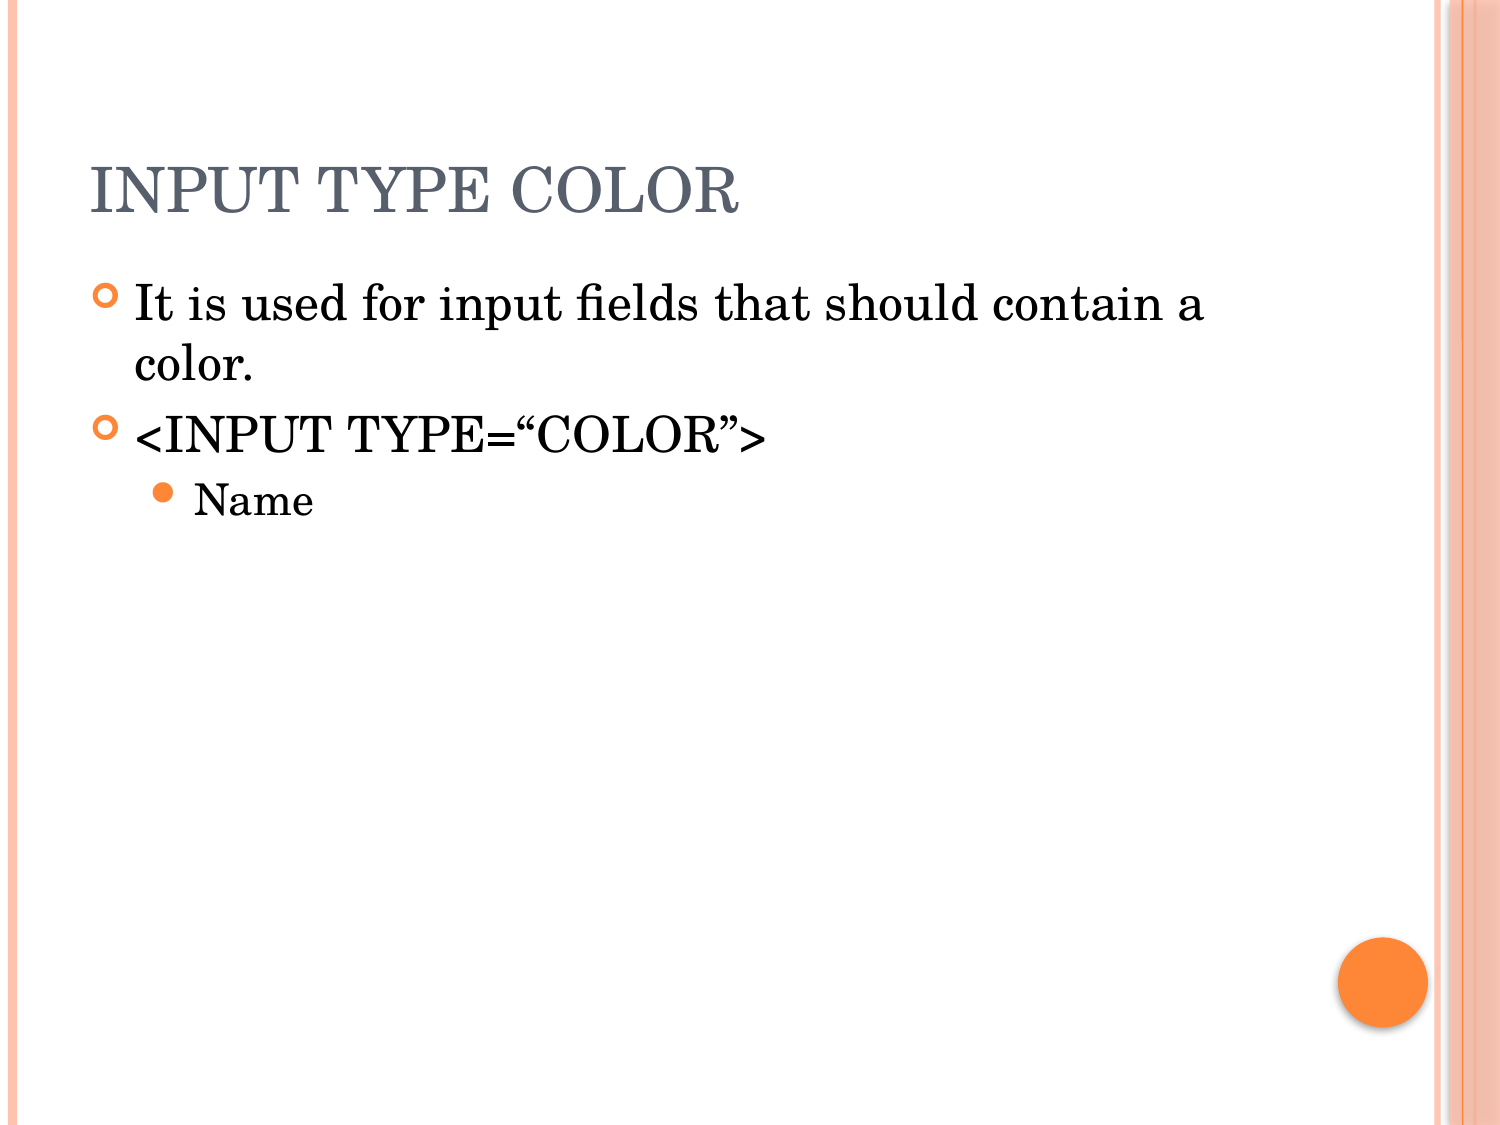

# Input Type Color
It is used for input fields that should contain a color.
<INPUT TYPE=“COLOR”>
Name